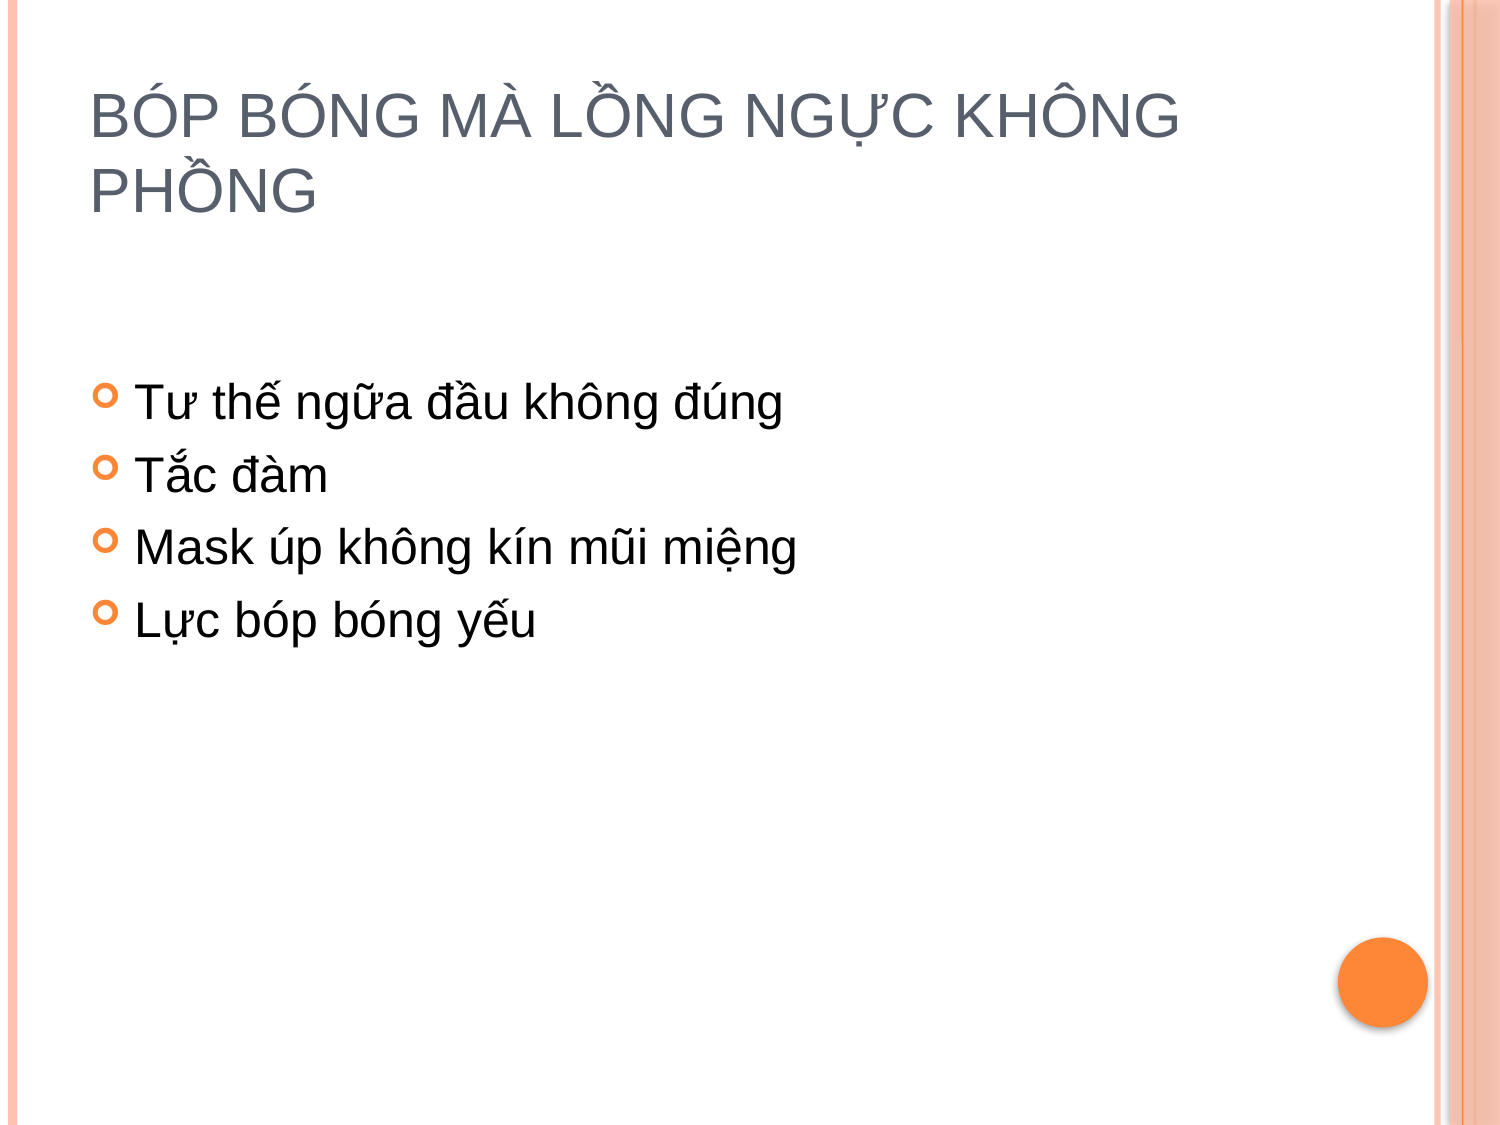

# bóp bóng mà lồng ngực không phồng
Tư thế ngữa đầu không đúng
Tắc đàm
Mask úp không kín mũi miệng
Lực bóp bóng yếu